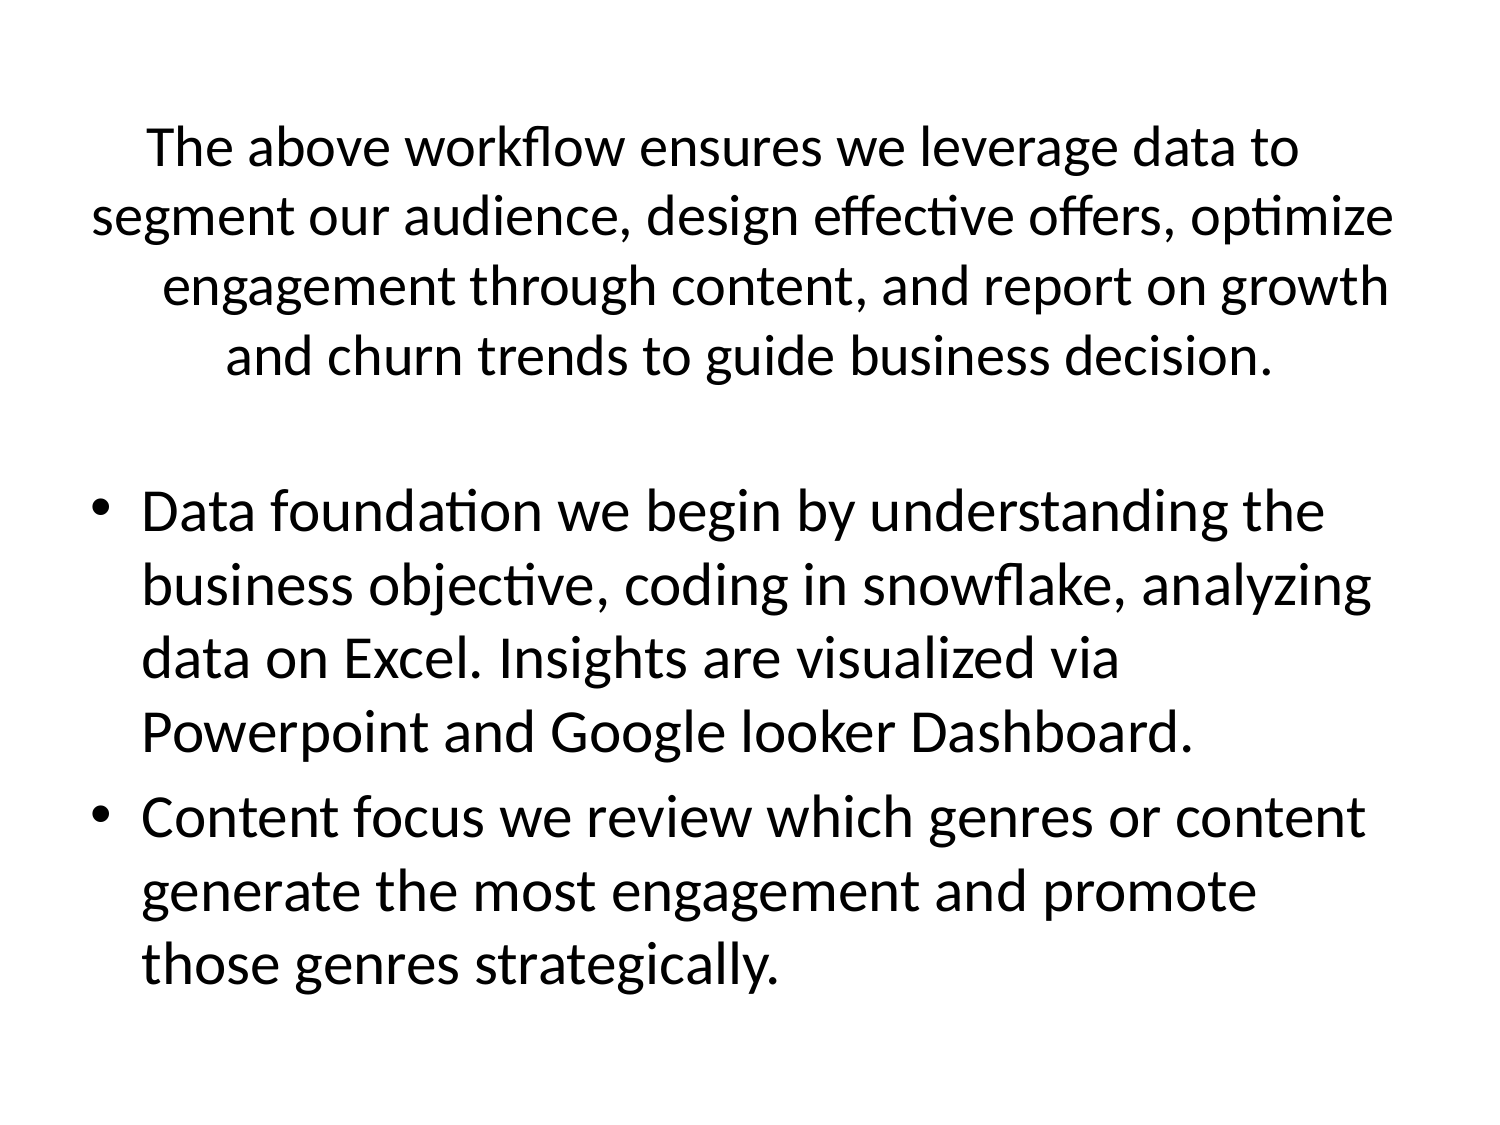

# The above workflow ensures we leverage data to     segment our audience, design effective offers, optimize      engagement through content, and report on growth and churn trends to guide business decision.
Data foundation we begin by understanding the business objective, coding in snowflake, analyzing data on Excel. Insights are visualized via Powerpoint and Google looker Dashboard.
Content focus we review which genres or content generate the most engagement and promote those genres strategically.